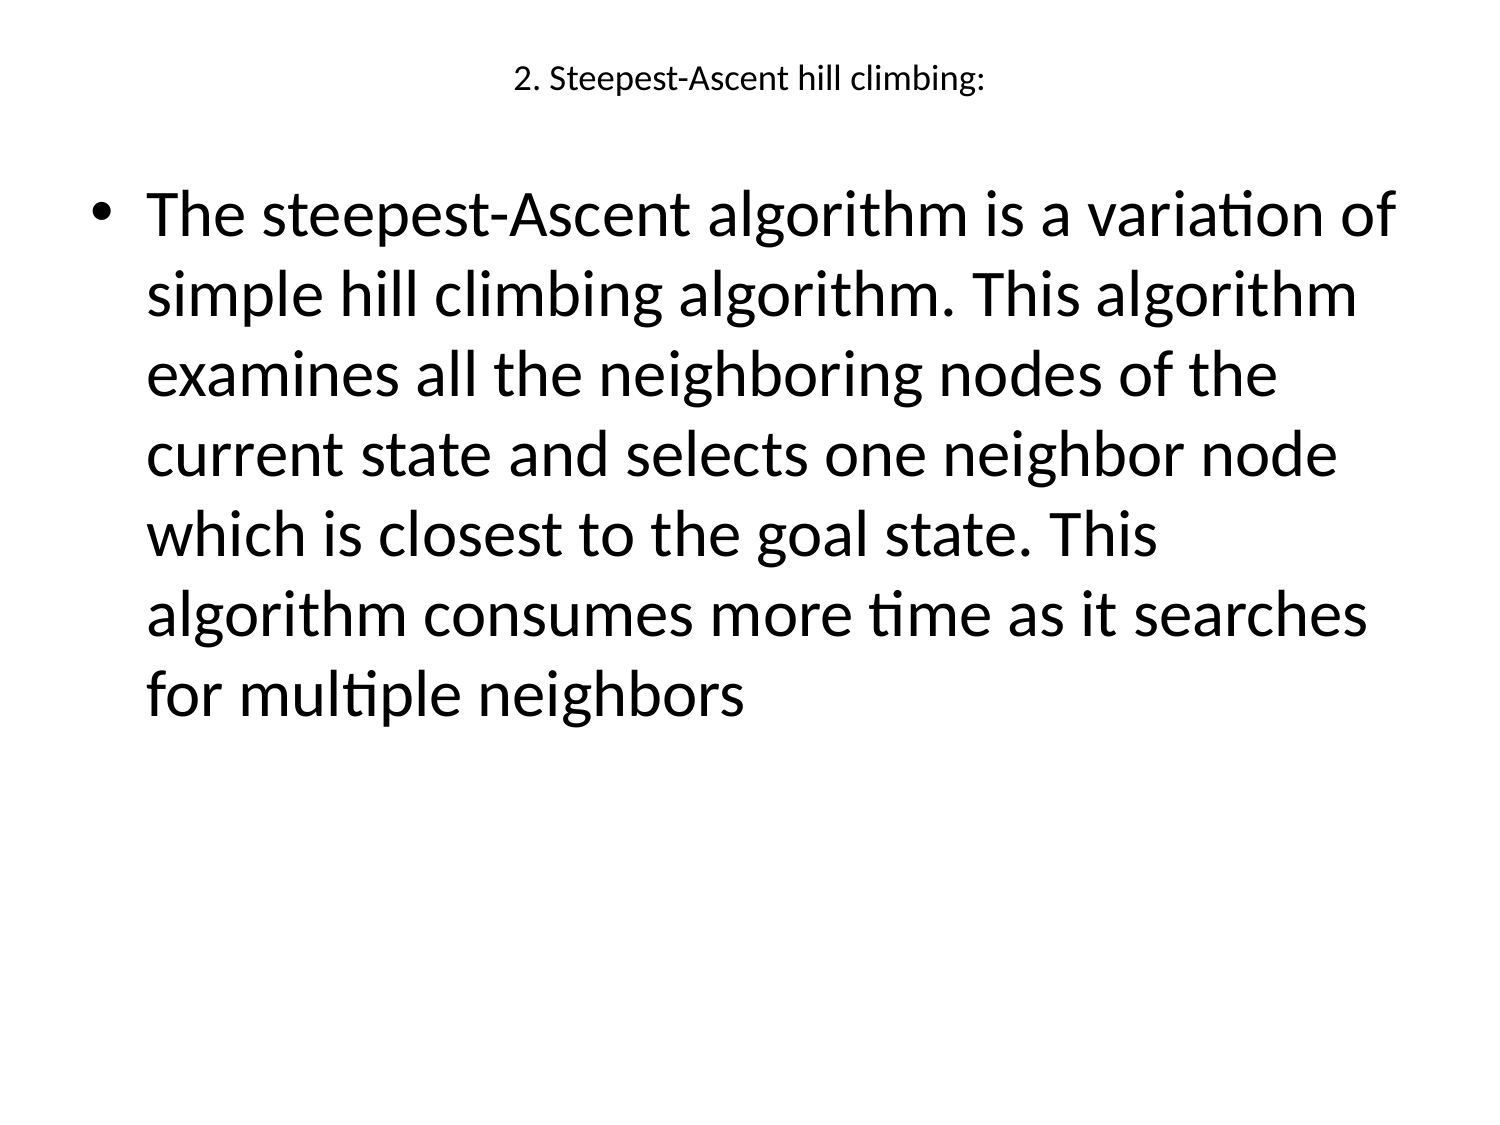

# 2. Steepest-Ascent hill climbing:
The steepest-Ascent algorithm is a variation of simple hill climbing algorithm. This algorithm examines all the neighboring nodes of the current state and selects one neighbor node which is closest to the goal state. This algorithm consumes more time as it searches for multiple neighbors